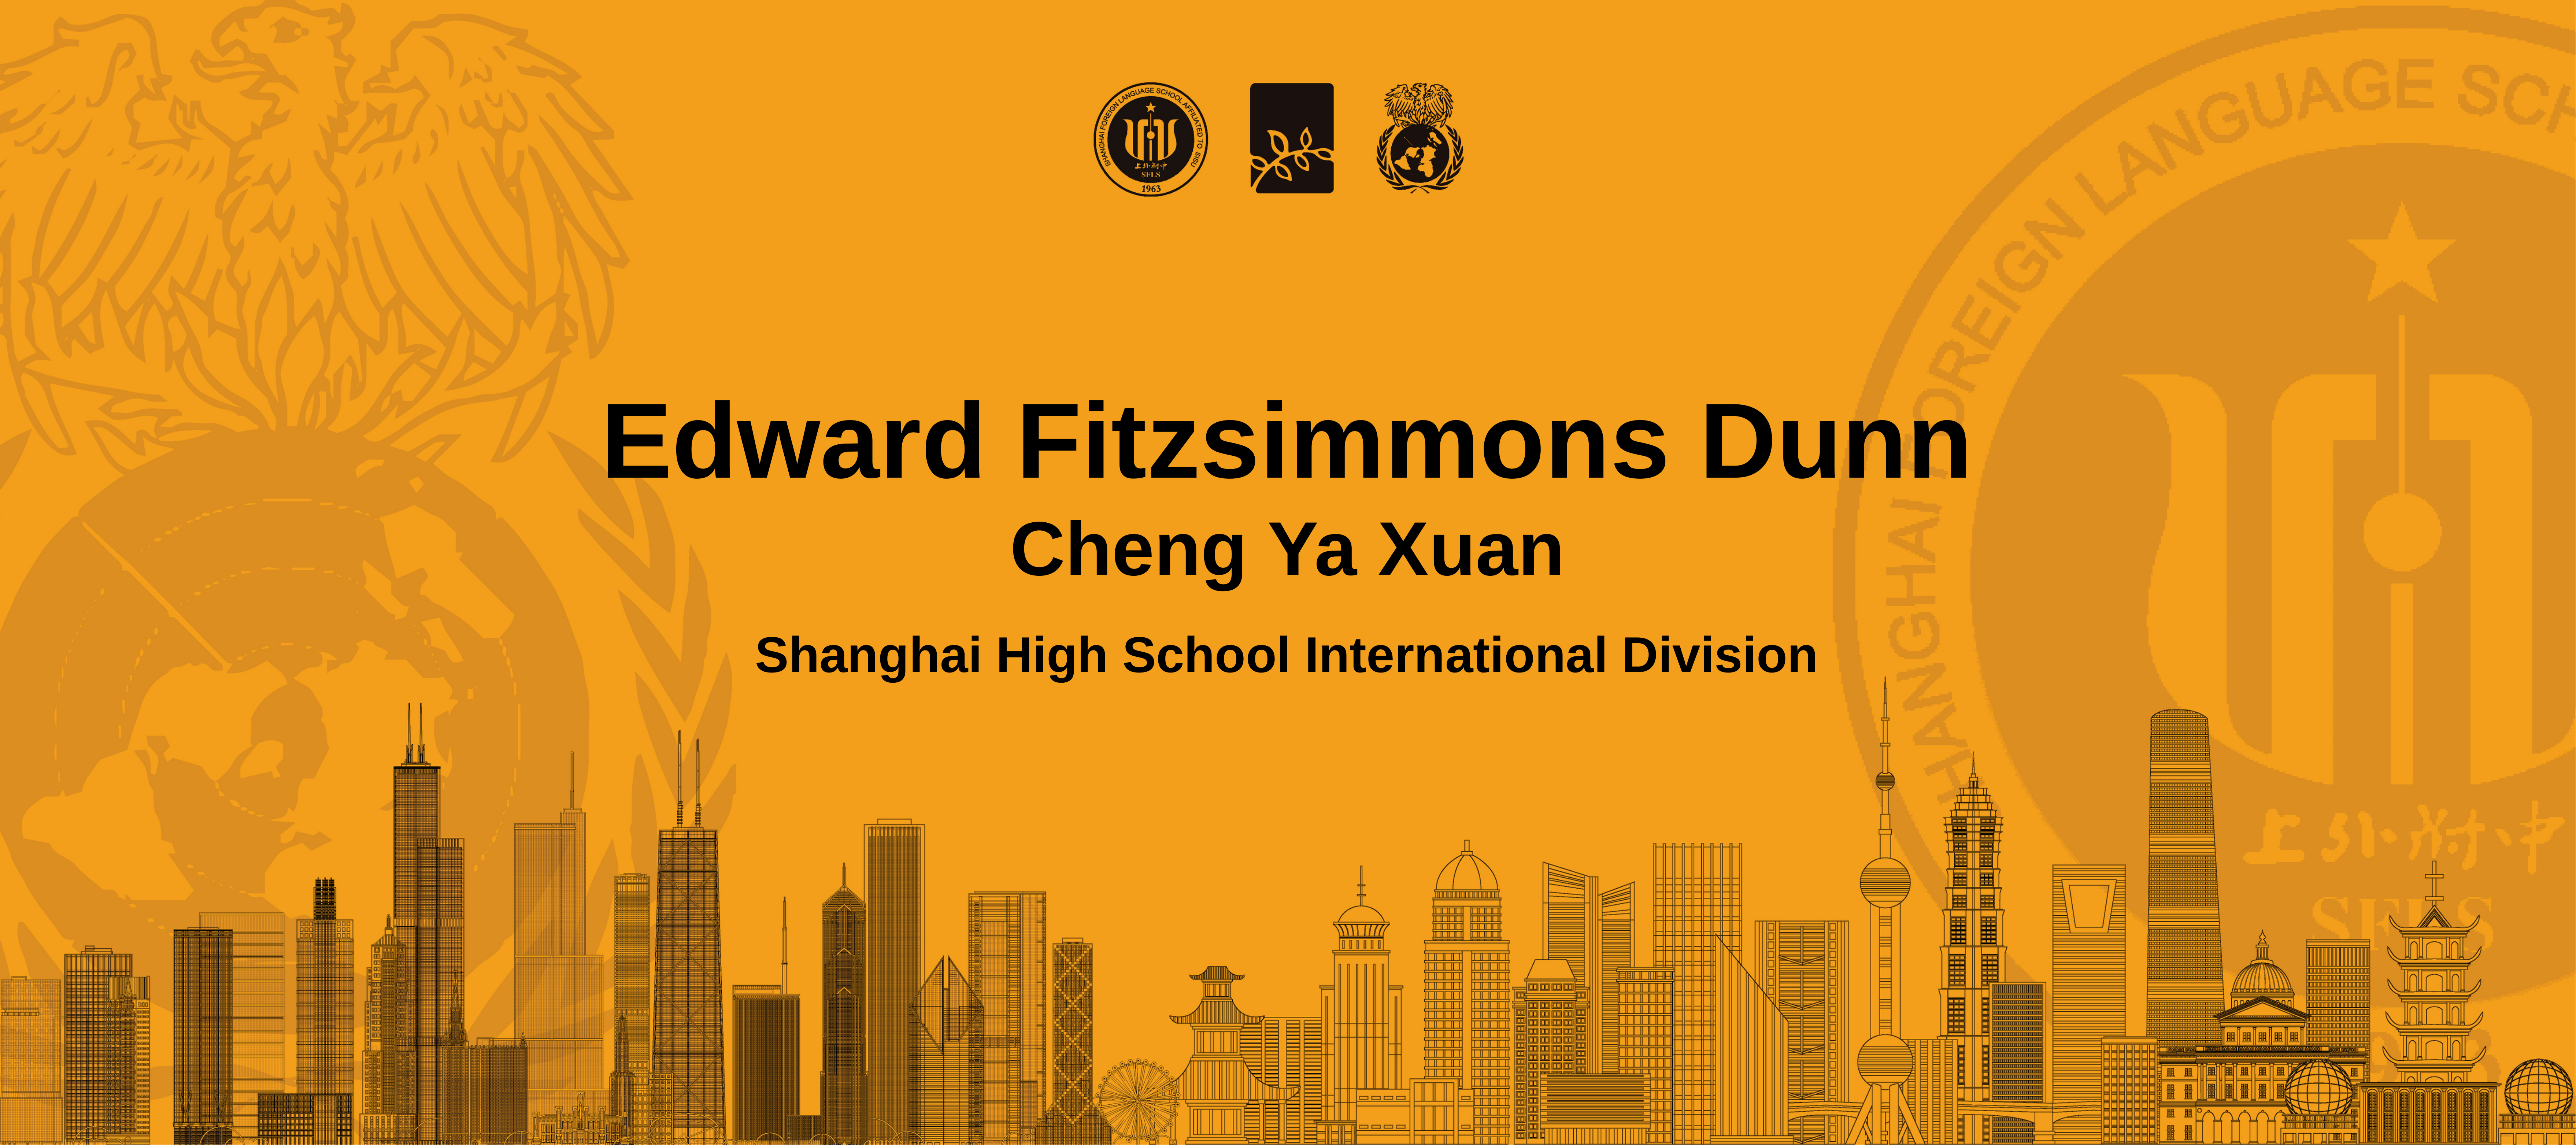

Edward Fitzsimmons Dunn
Cheng Ya Xuan
Shanghai High School International Division